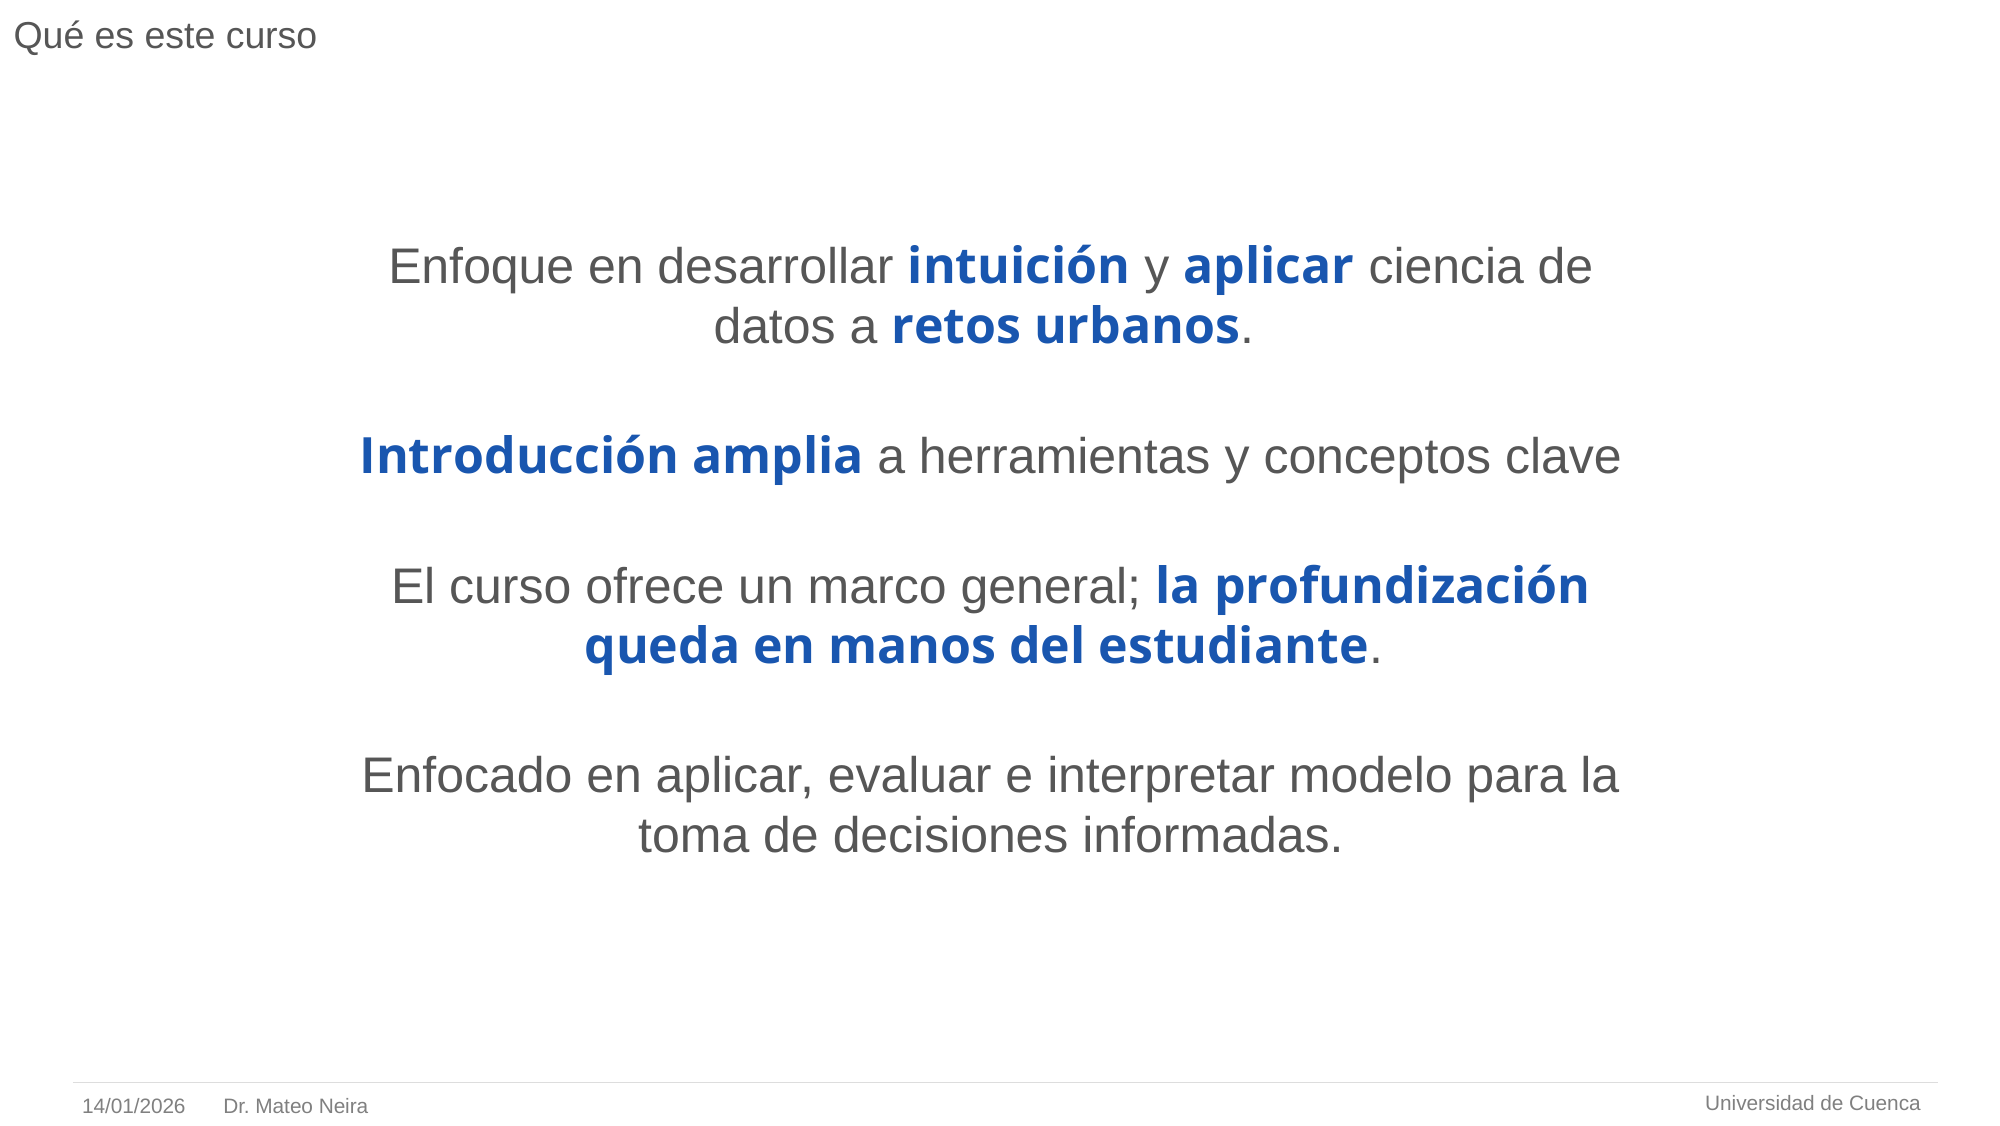

# Qué es este curso
Enfoque en desarrollar intuición y aplicar ciencia de datos a retos urbanos.

Introducción amplia a herramientas y conceptos clave

El curso ofrece un marco general; la profundización queda en manos del estudiante.

Enfocado en aplicar, evaluar e interpretar modelo para la toma de decisiones informadas.